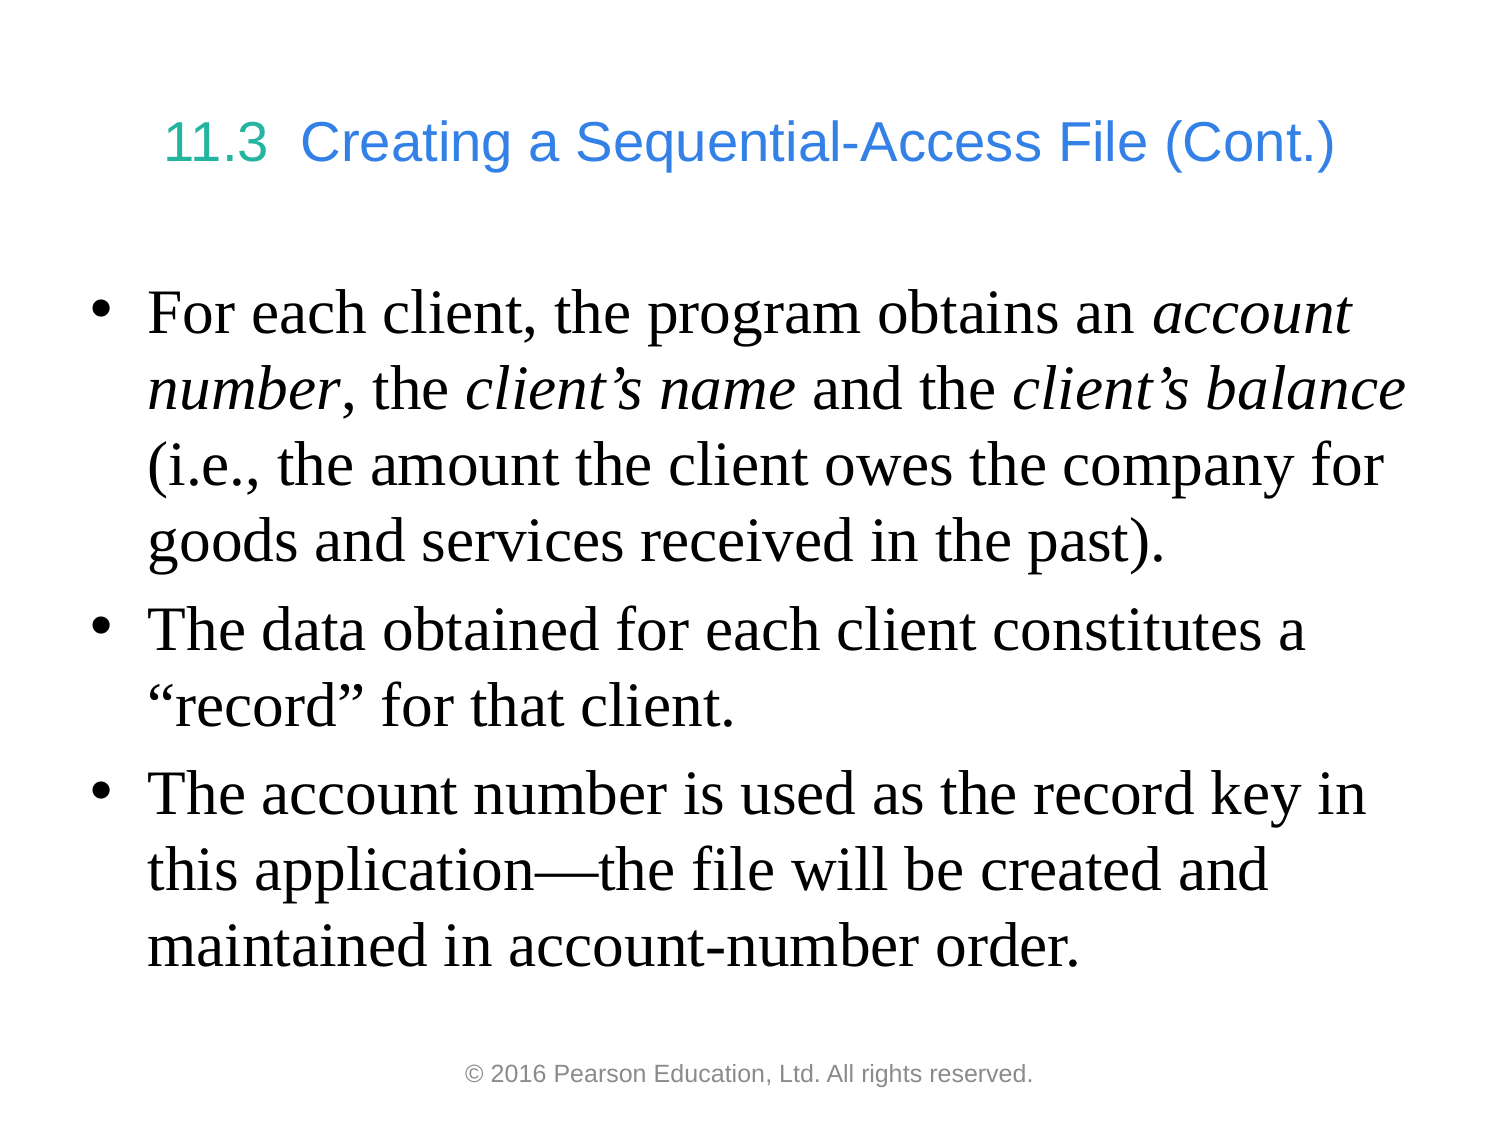

# 11.3  Creating a Sequential-Access File (Cont.)
For each client, the program obtains an account number, the client’s name and the client’s balance (i.e., the amount the client owes the company for goods and services received in the past).
The data obtained for each client constitutes a “record” for that client.
The account number is used as the record key in this application—the file will be created and maintained in account-number order.
© 2016 Pearson Education, Ltd. All rights reserved.